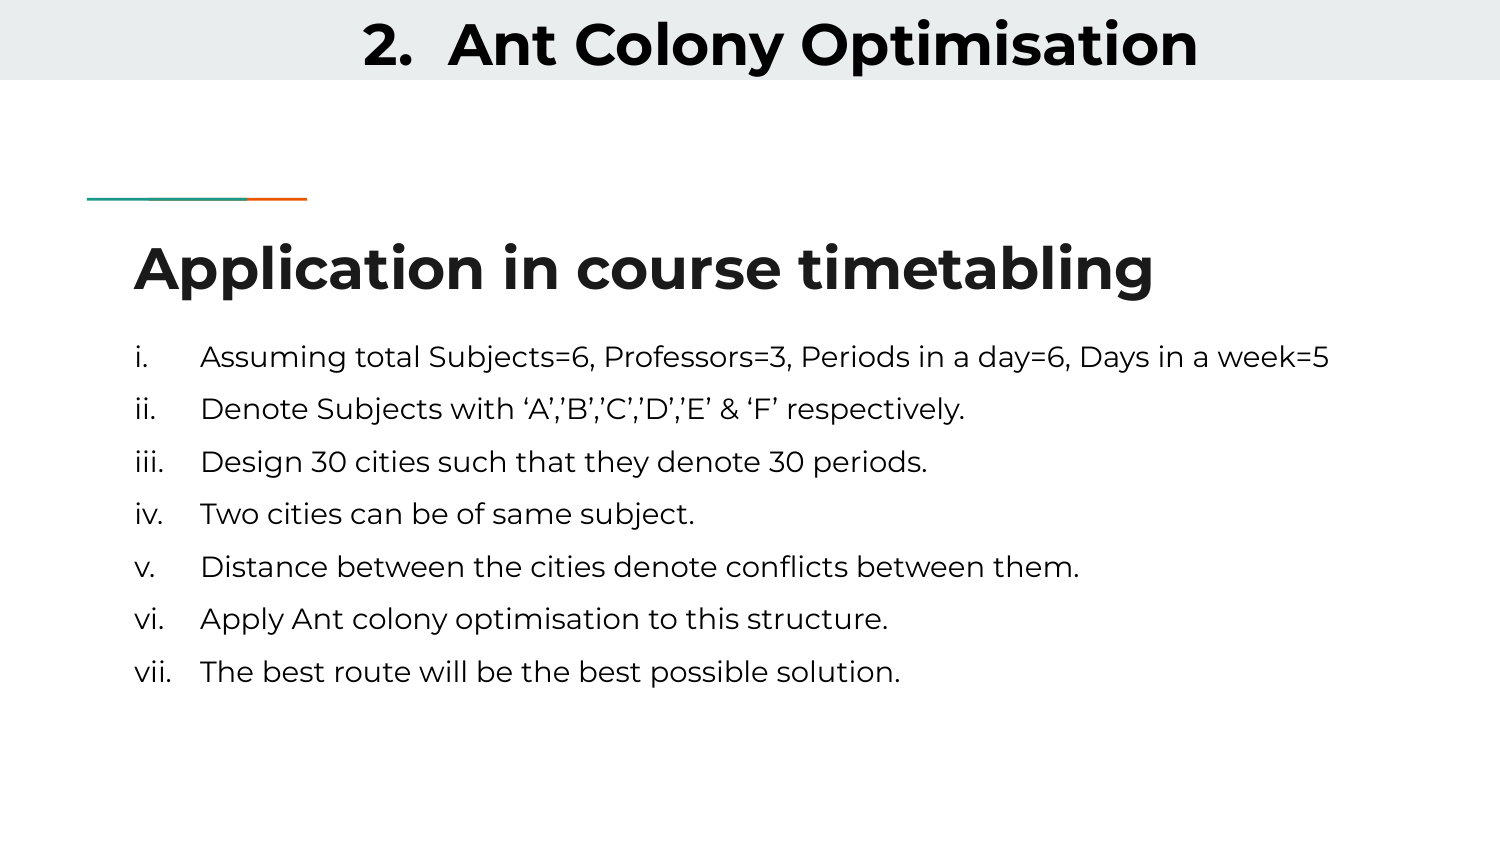

Ant Colony Optimisation
# Application in course timetabling
Assuming total Subjects=6, Professors=3, Periods in a day=6, Days in a week=5
Denote Subjects with ‘A’,’B’,’C’,’D’,’E’ & ‘F’ respectively.
Design 30 cities such that they denote 30 periods.
Two cities can be of same subject.
Distance between the cities denote conflicts between them.
Apply Ant colony optimisation to this structure.
The best route will be the best possible solution.